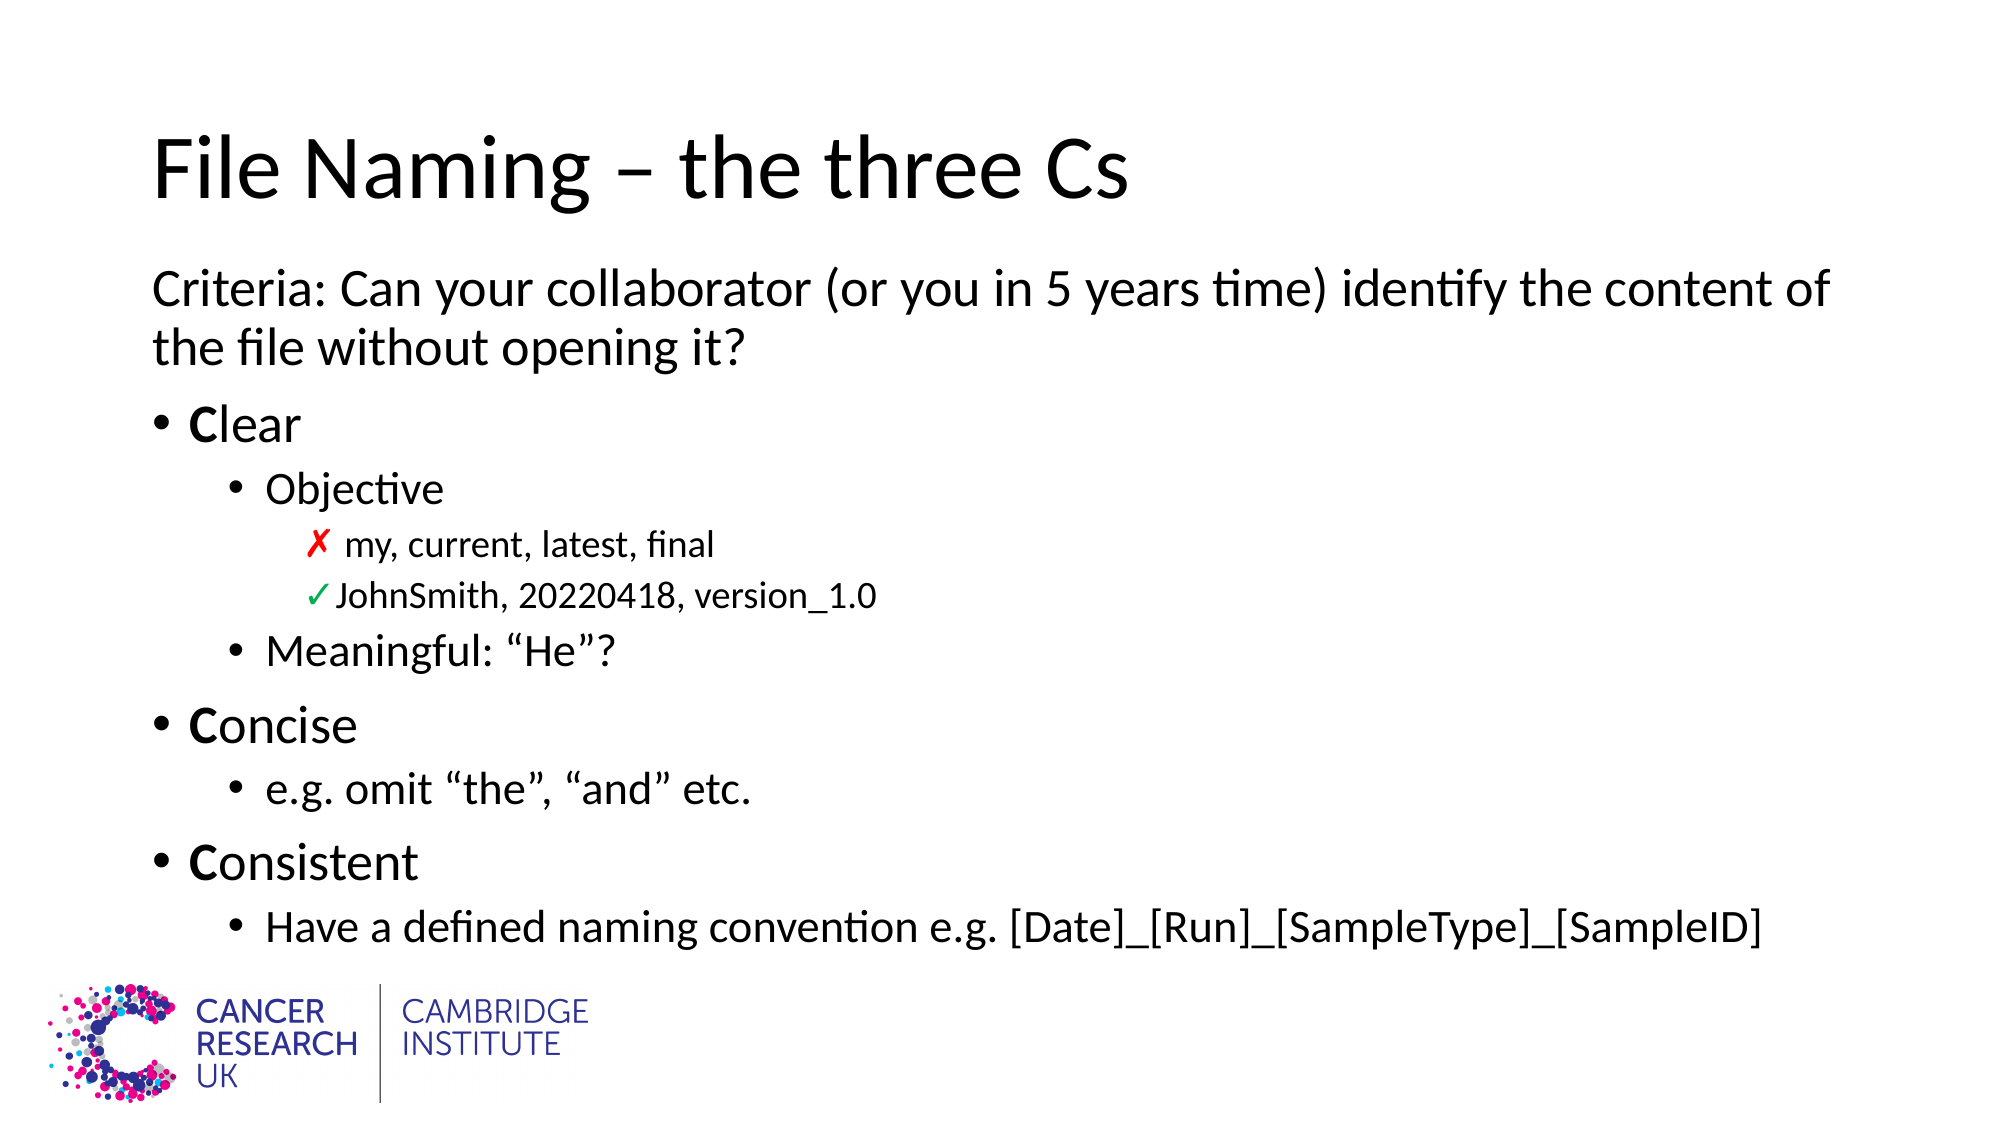

# File Naming – the three Cs
Criteria: Can your collaborator (or you in 5 years time) identify the content of the file without opening it?
Clear
Objective
✗ my, current, latest, final
✓JohnSmith, 20220418, version_1.0
Meaningful: “He”?
Concise
e.g. omit “the”, “and” etc.
Consistent
Have a defined naming convention e.g. [Date]_[Run]_[SampleType]_[SampleID]